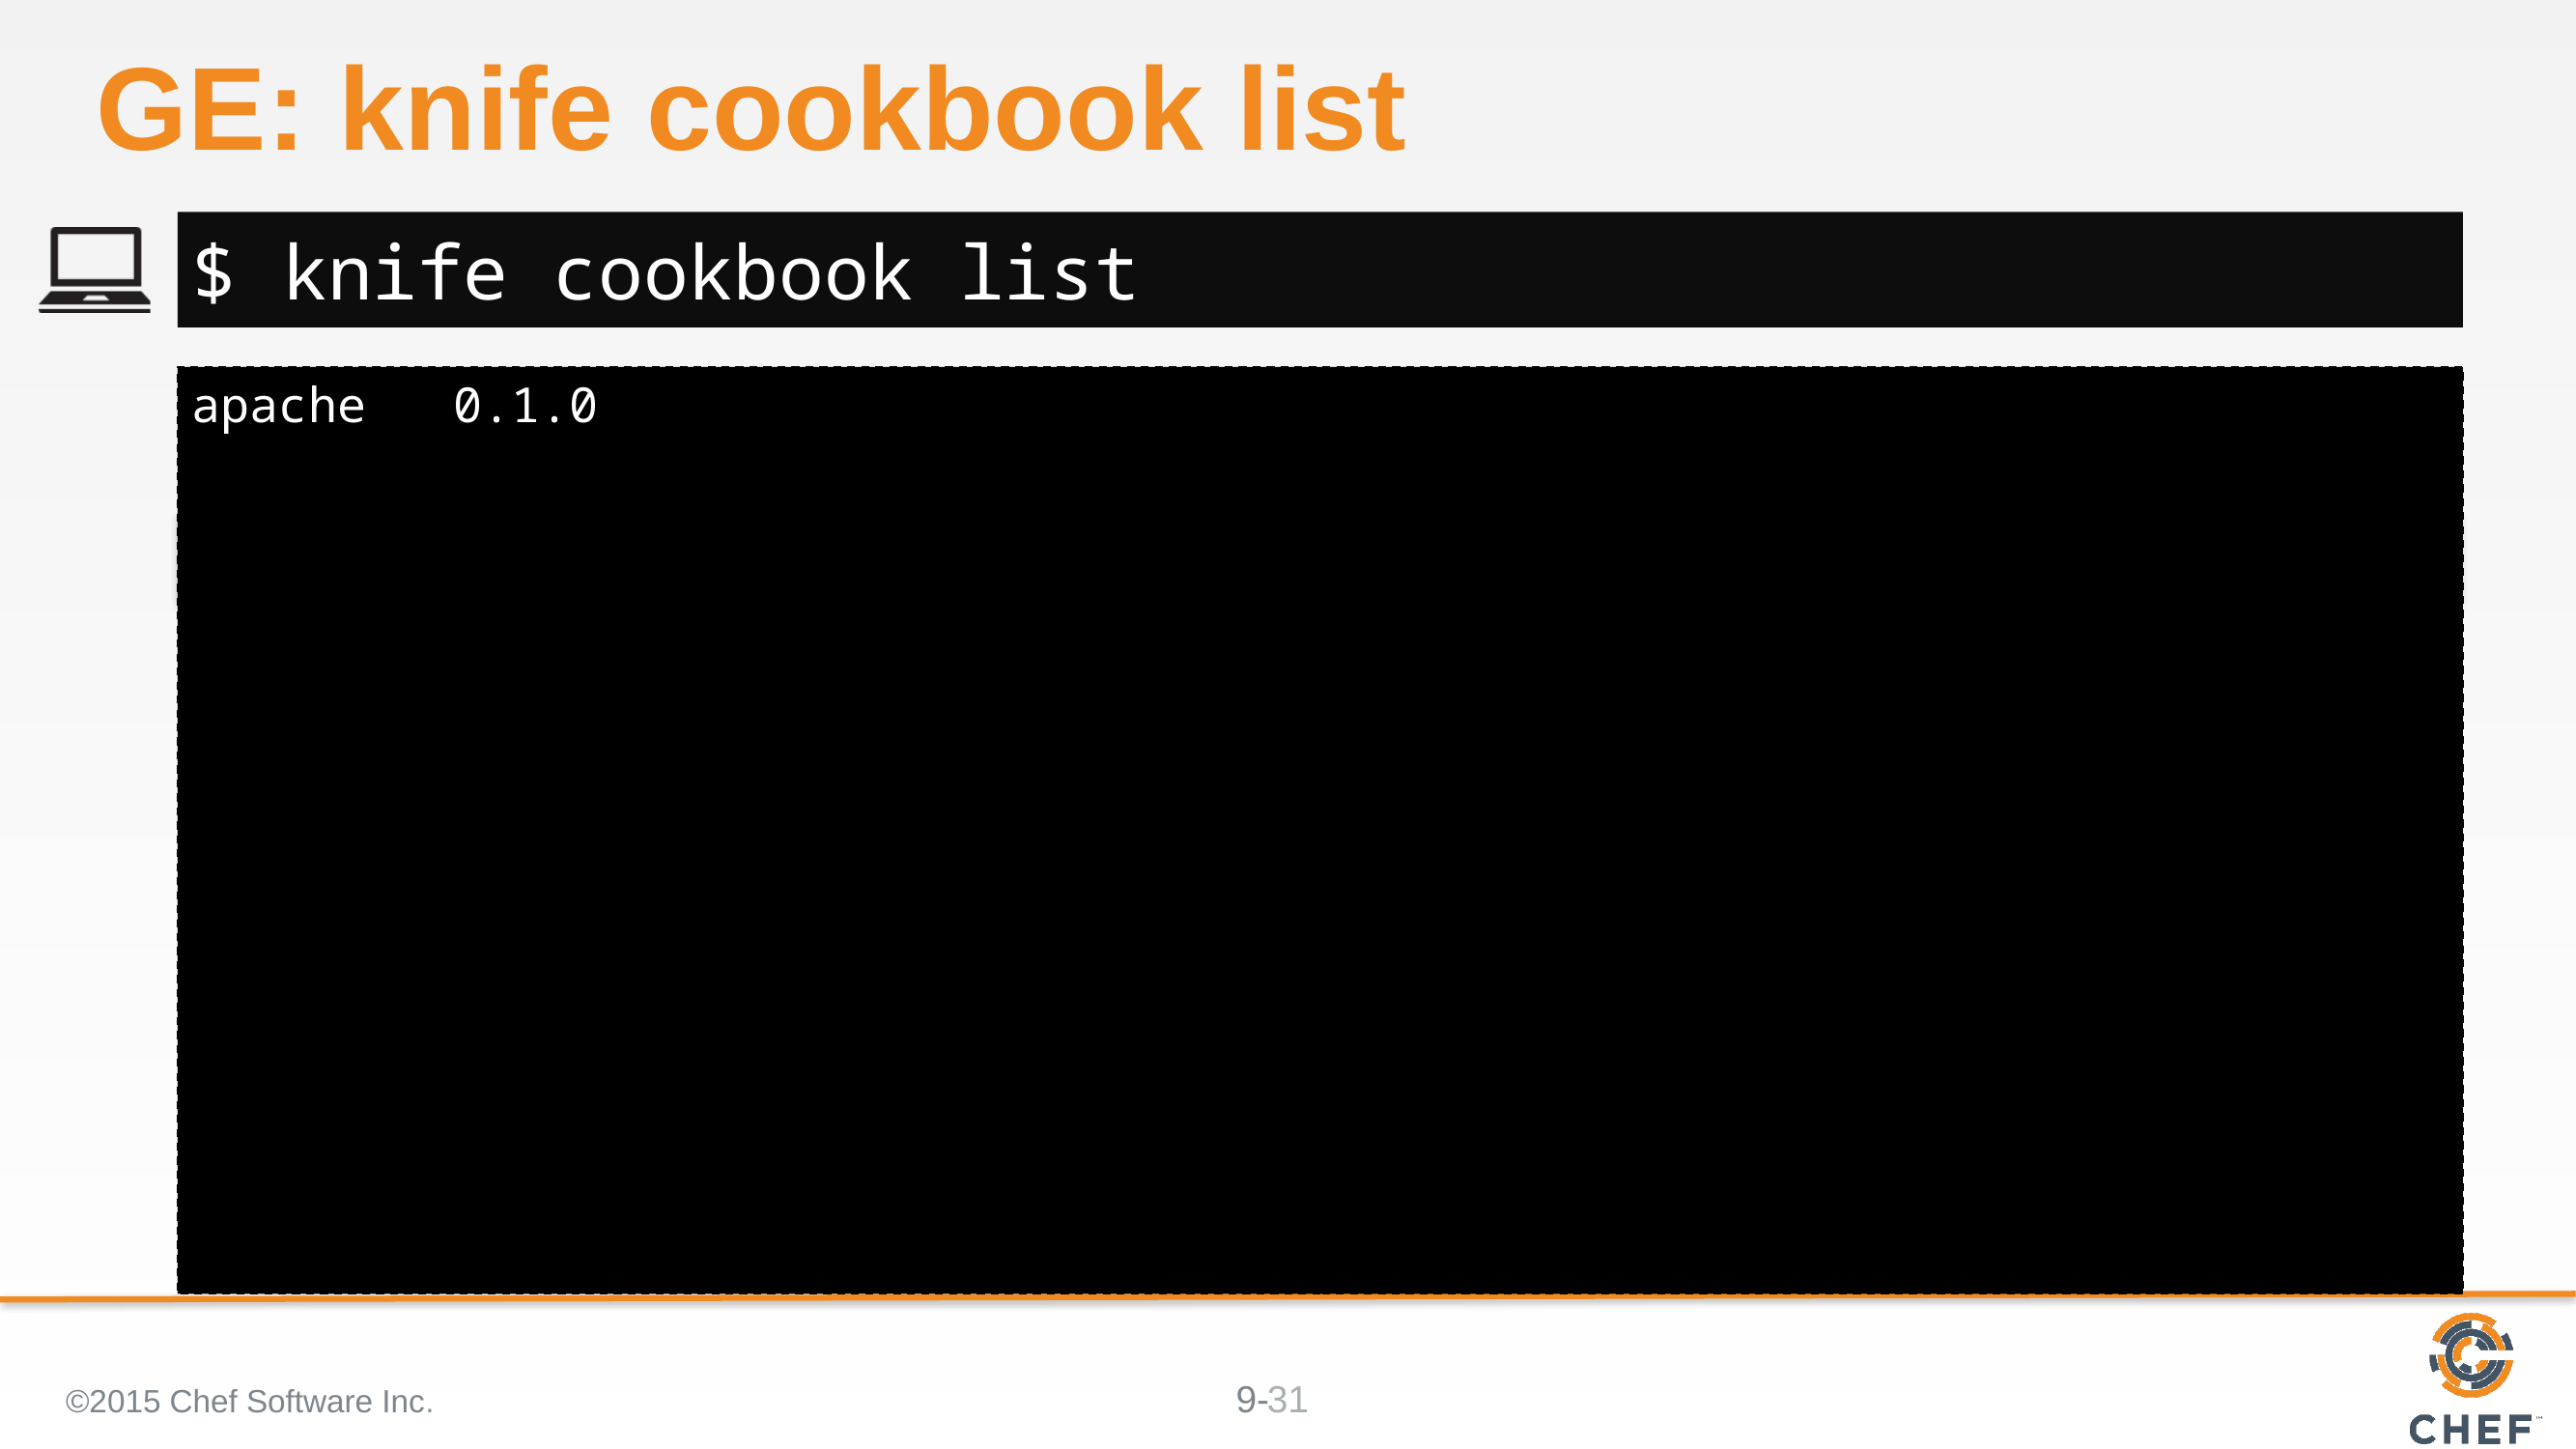

# GE: knife cookbook list
$ knife cookbook list
apache   0.1.0
©2015 Chef Software Inc.
31